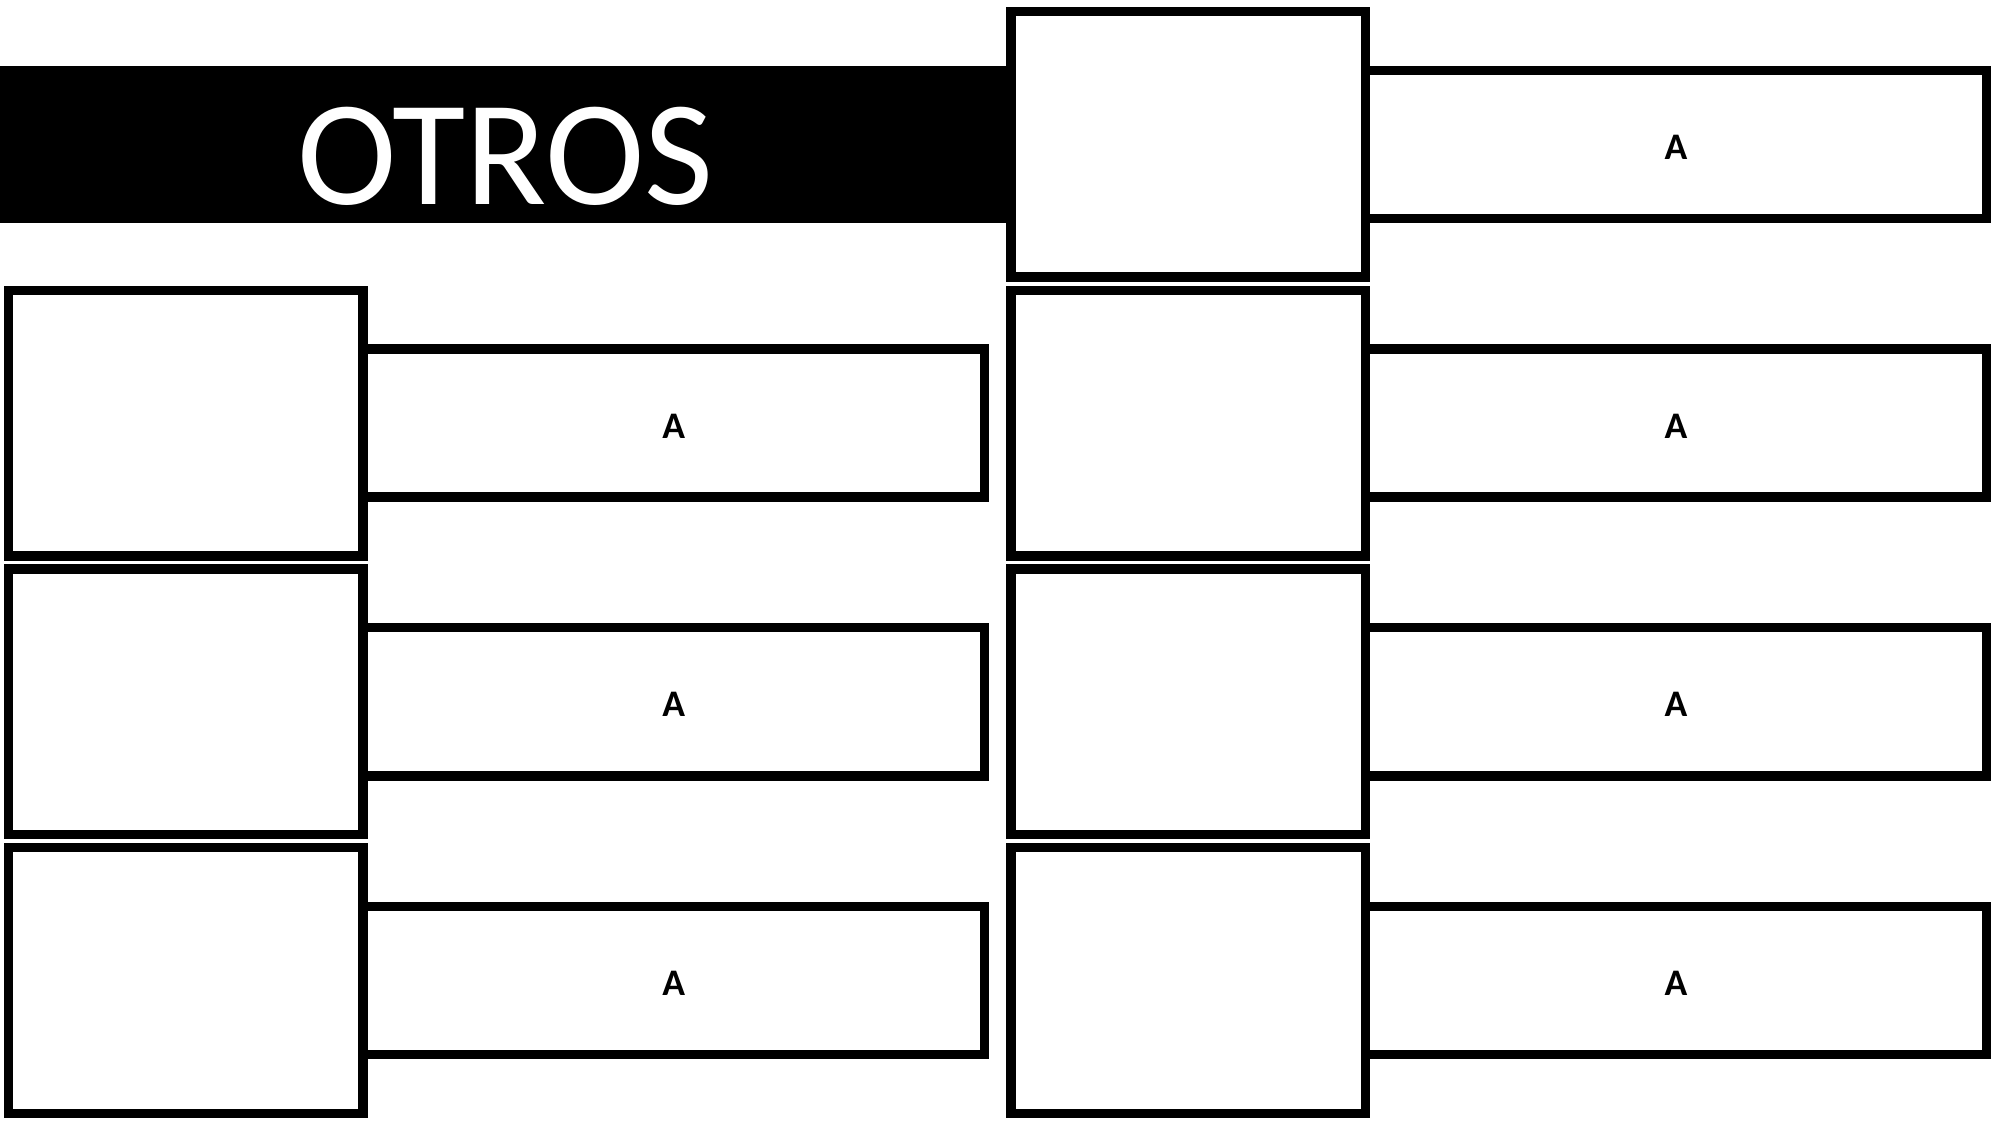

OTROS
A

A
A

A
A

A
A